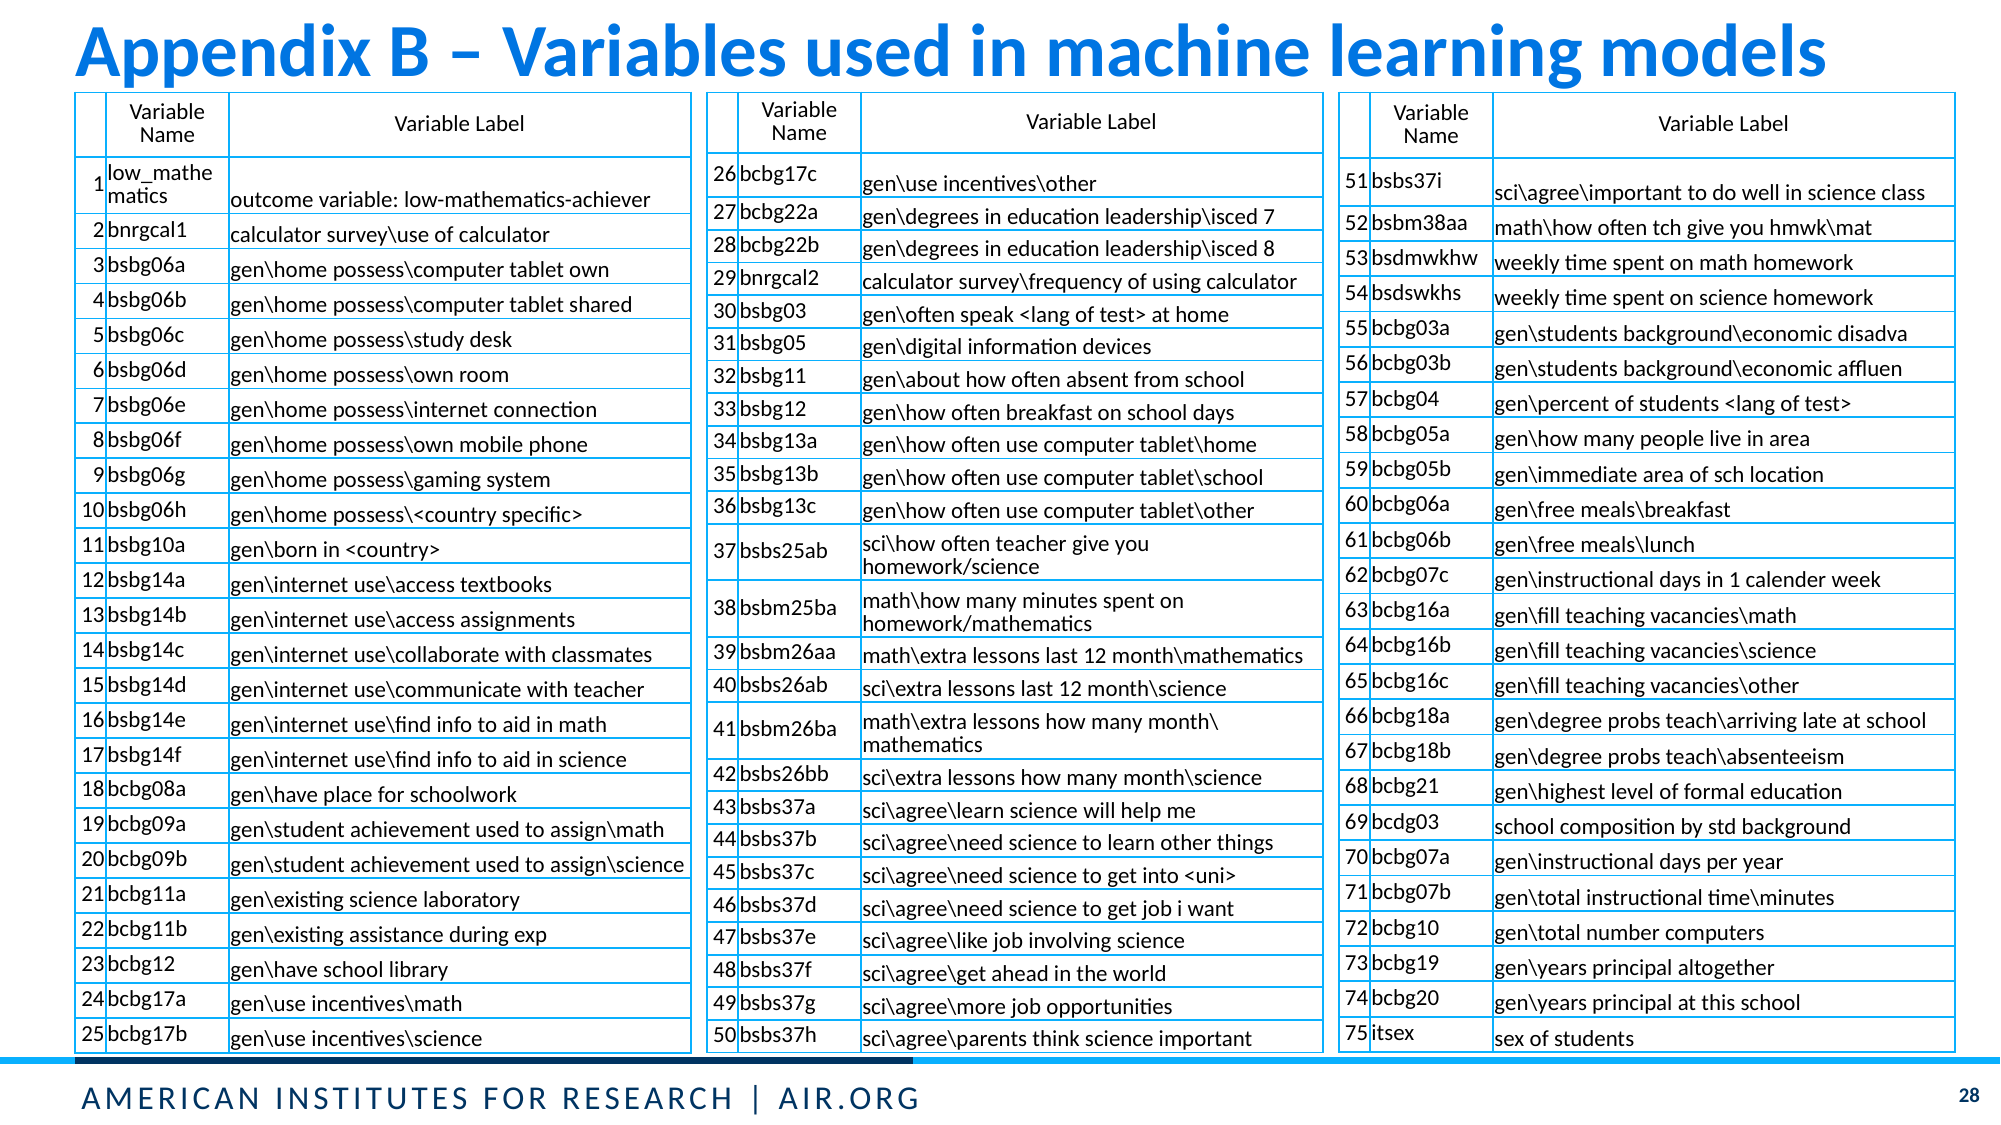

# Appendix B – Variables used in machine learning models
|  | Variable Name | Variable Label |
| --- | --- | --- |
| 1 | low\_mathematics | outcome variable: low-mathematics-achiever |
| 2 | bnrgcal1 | calculator survey\use of calculator |
| 3 | bsbg06a | gen\home possess\computer tablet own |
| 4 | bsbg06b | gen\home possess\computer tablet shared |
| 5 | bsbg06c | gen\home possess\study desk |
| 6 | bsbg06d | gen\home possess\own room |
| 7 | bsbg06e | gen\home possess\internet connection |
| 8 | bsbg06f | gen\home possess\own mobile phone |
| 9 | bsbg06g | gen\home possess\gaming system |
| 10 | bsbg06h | gen\home possess\<country specific> |
| 11 | bsbg10a | gen\born in <country> |
| 12 | bsbg14a | gen\internet use\access textbooks |
| 13 | bsbg14b | gen\internet use\access assignments |
| 14 | bsbg14c | gen\internet use\collaborate with classmates |
| 15 | bsbg14d | gen\internet use\communicate with teacher |
| 16 | bsbg14e | gen\internet use\find info to aid in math |
| 17 | bsbg14f | gen\internet use\find info to aid in science |
| 18 | bcbg08a | gen\have place for schoolwork |
| 19 | bcbg09a | gen\student achievement used to assign\math |
| 20 | bcbg09b | gen\student achievement used to assign\science |
| 21 | bcbg11a | gen\existing science laboratory |
| 22 | bcbg11b | gen\existing assistance during exp |
| 23 | bcbg12 | gen\have school library |
| 24 | bcbg17a | gen\use incentives\math |
| 25 | bcbg17b | gen\use incentives\science |
|  | Variable Name | Variable Label |
| --- | --- | --- |
| 26 | bcbg17c | gen\use incentives\other |
| 27 | bcbg22a | gen\degrees in education leadership\isced 7 |
| 28 | bcbg22b | gen\degrees in education leadership\isced 8 |
| 29 | bnrgcal2 | calculator survey\frequency of using calculator |
| 30 | bsbg03 | gen\often speak <lang of test> at home |
| 31 | bsbg05 | gen\digital information devices |
| 32 | bsbg11 | gen\about how often absent from school |
| 33 | bsbg12 | gen\how often breakfast on school days |
| 34 | bsbg13a | gen\how often use computer tablet\home |
| 35 | bsbg13b | gen\how often use computer tablet\school |
| 36 | bsbg13c | gen\how often use computer tablet\other |
| 37 | bsbs25ab | sci\how often teacher give you homework/science |
| 38 | bsbm25ba | math\how many minutes spent on homework/mathematics |
| 39 | bsbm26aa | math\extra lessons last 12 month\mathematics |
| 40 | bsbs26ab | sci\extra lessons last 12 month\science |
| 41 | bsbm26ba | math\extra lessons how many month\mathematics |
| 42 | bsbs26bb | sci\extra lessons how many month\science |
| 43 | bsbs37a | sci\agree\learn science will help me |
| 44 | bsbs37b | sci\agree\need science to learn other things |
| 45 | bsbs37c | sci\agree\need science to get into <uni> |
| 46 | bsbs37d | sci\agree\need science to get job i want |
| 47 | bsbs37e | sci\agree\like job involving science |
| 48 | bsbs37f | sci\agree\get ahead in the world |
| 49 | bsbs37g | sci\agree\more job opportunities |
| 50 | bsbs37h | sci\agree\parents think science important |
|  | Variable Name | Variable Label |
| --- | --- | --- |
| 51 | bsbs37i | sci\agree\important to do well in science class |
| 52 | bsbm38aa | math\how often tch give you hmwk\mat |
| 53 | bsdmwkhw | weekly time spent on math homework |
| 54 | bsdswkhs | weekly time spent on science homework |
| 55 | bcbg03a | gen\students background\economic disadva |
| 56 | bcbg03b | gen\students background\economic affluen |
| 57 | bcbg04 | gen\percent of students <lang of test> |
| 58 | bcbg05a | gen\how many people live in area |
| 59 | bcbg05b | gen\immediate area of sch location |
| 60 | bcbg06a | gen\free meals\breakfast |
| 61 | bcbg06b | gen\free meals\lunch |
| 62 | bcbg07c | gen\instructional days in 1 calender week |
| 63 | bcbg16a | gen\fill teaching vacancies\math |
| 64 | bcbg16b | gen\fill teaching vacancies\science |
| 65 | bcbg16c | gen\fill teaching vacancies\other |
| 66 | bcbg18a | gen\degree probs teach\arriving late at school |
| 67 | bcbg18b | gen\degree probs teach\absenteeism |
| 68 | bcbg21 | gen\highest level of formal education |
| 69 | bcdg03 | school composition by std background |
| 70 | bcbg07a | gen\instructional days per year |
| 71 | bcbg07b | gen\total instructional time\minutes |
| 72 | bcbg10 | gen\total number computers |
| 73 | bcbg19 | gen\years principal altogether |
| 74 | bcbg20 | gen\years principal at this school |
| 75 | itsex | sex of students |
28